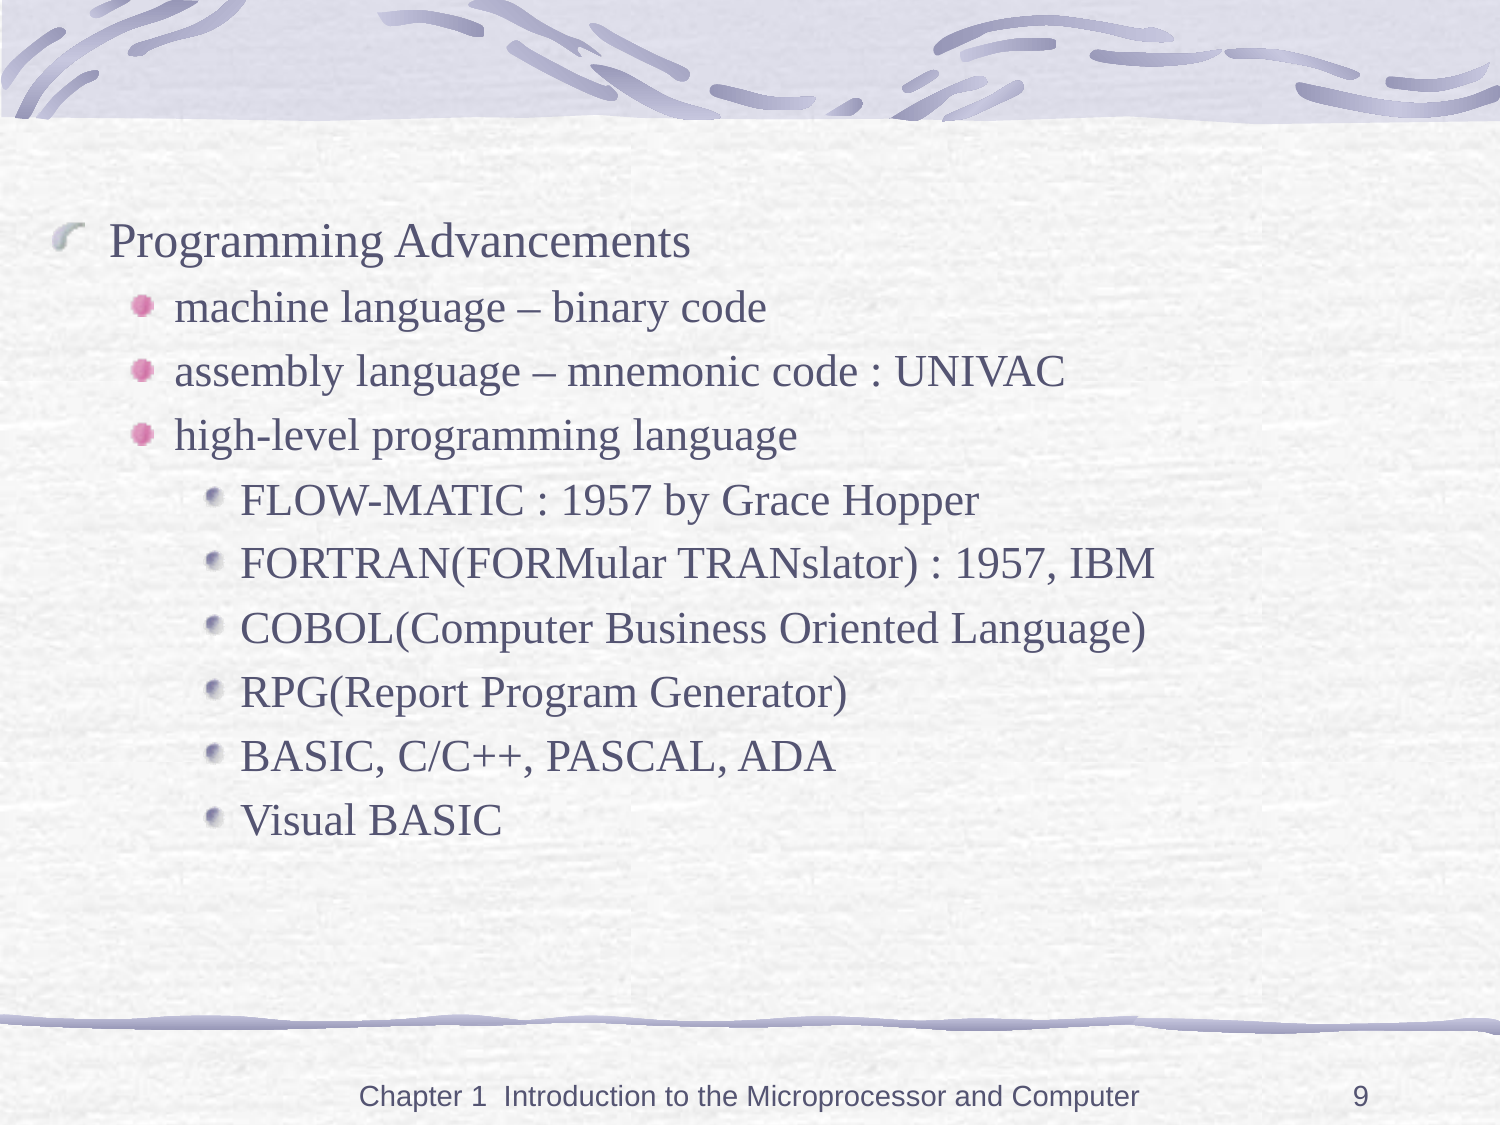

#
Programming Advancements
machine language – binary code
assembly language – mnemonic code : UNIVAC
high-level programming language
FLOW-MATIC : 1957 by Grace Hopper
FORTRAN(FORMular TRANslator) : 1957, IBM
COBOL(Computer Business Oriented Language)
RPG(Report Program Generator)
BASIC, C/C++, PASCAL, ADA
Visual BASIC
Chapter 1  Introduction to the Microprocessor and Computer
9